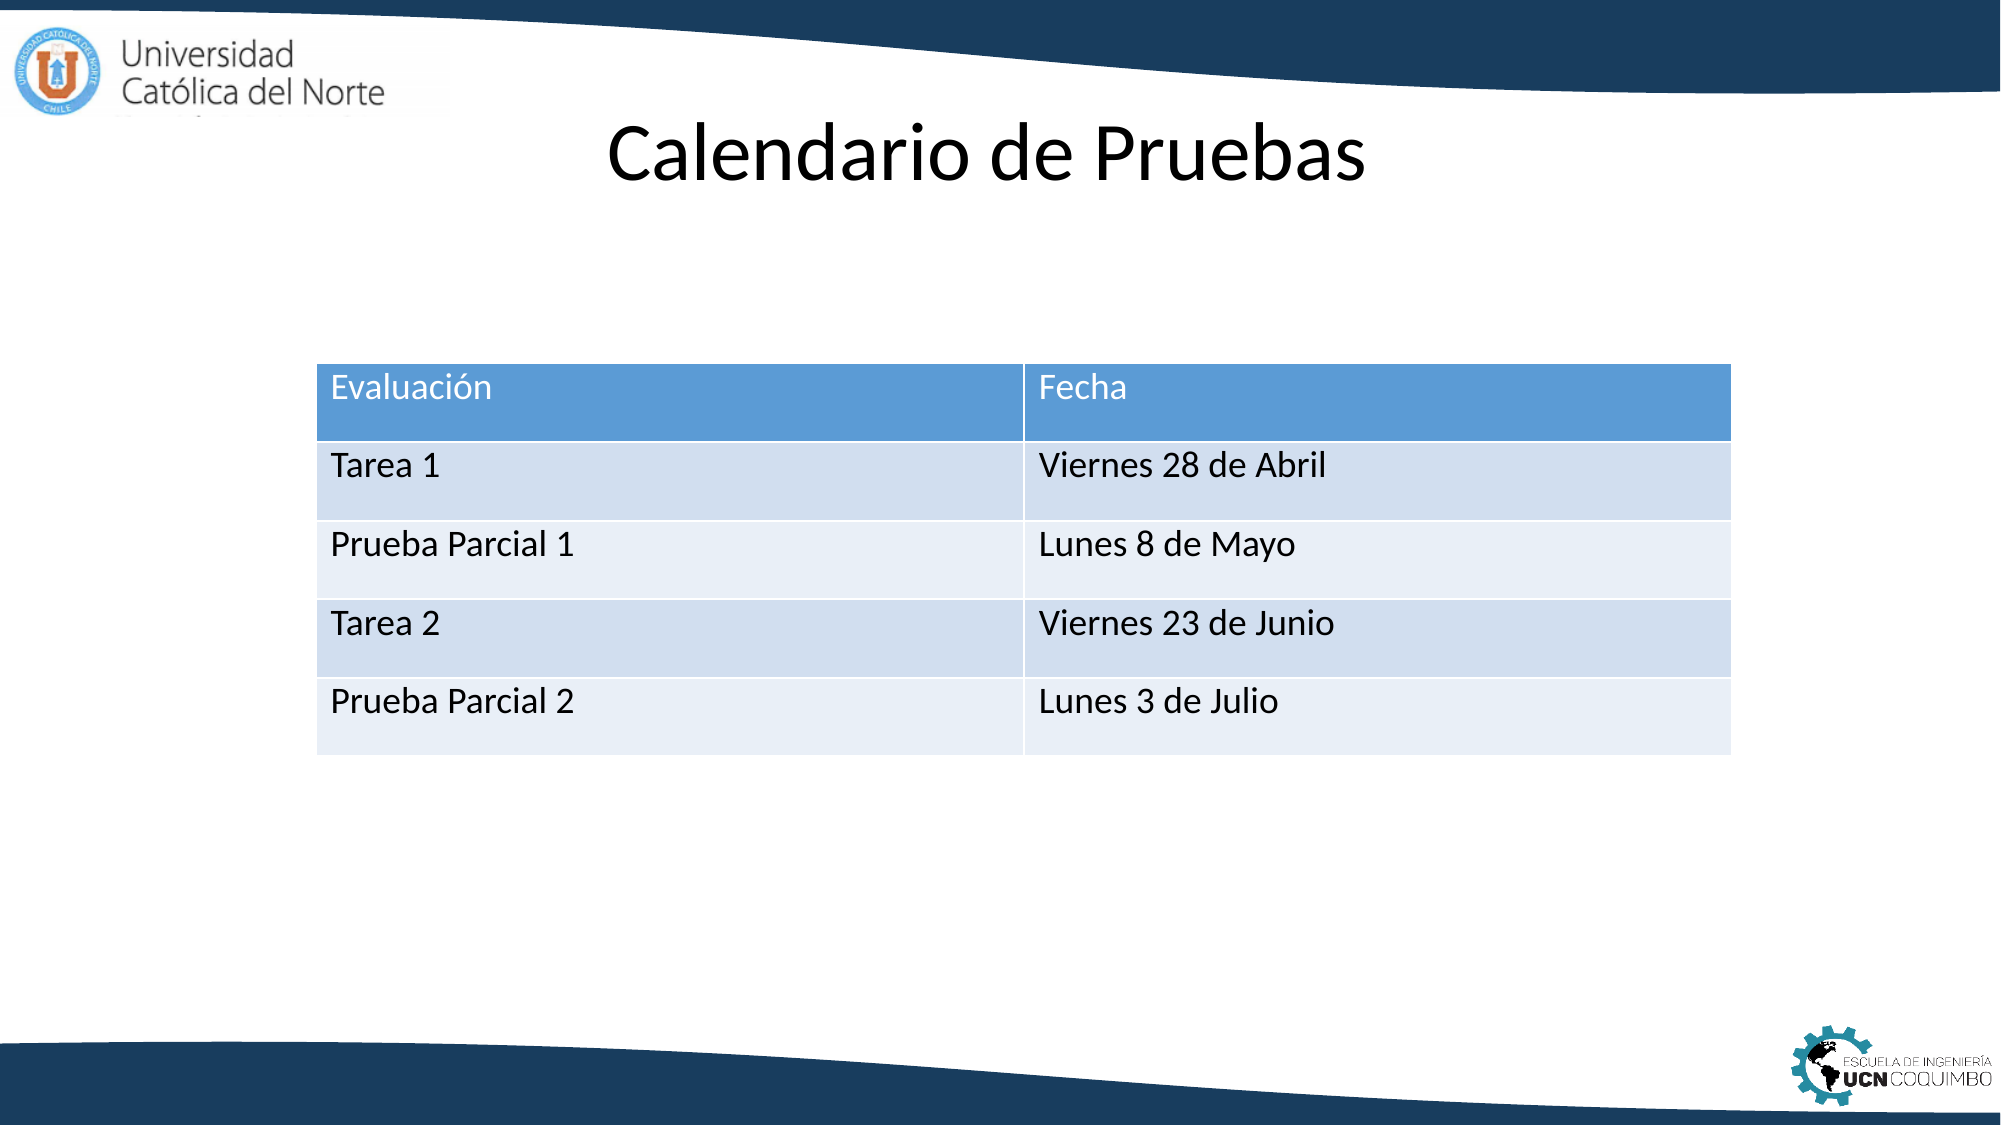

Calendario de Pruebas

| Evaluación | Fecha |
| --- | --- |
| Tarea 1 | Viernes 28 de Abril |
| Prueba Parcial 1 | Lunes 8 de Mayo |
| Tarea 2 | Viernes 23 de Junio |
| Prueba Parcial 2 | Lunes 3 de Julio |